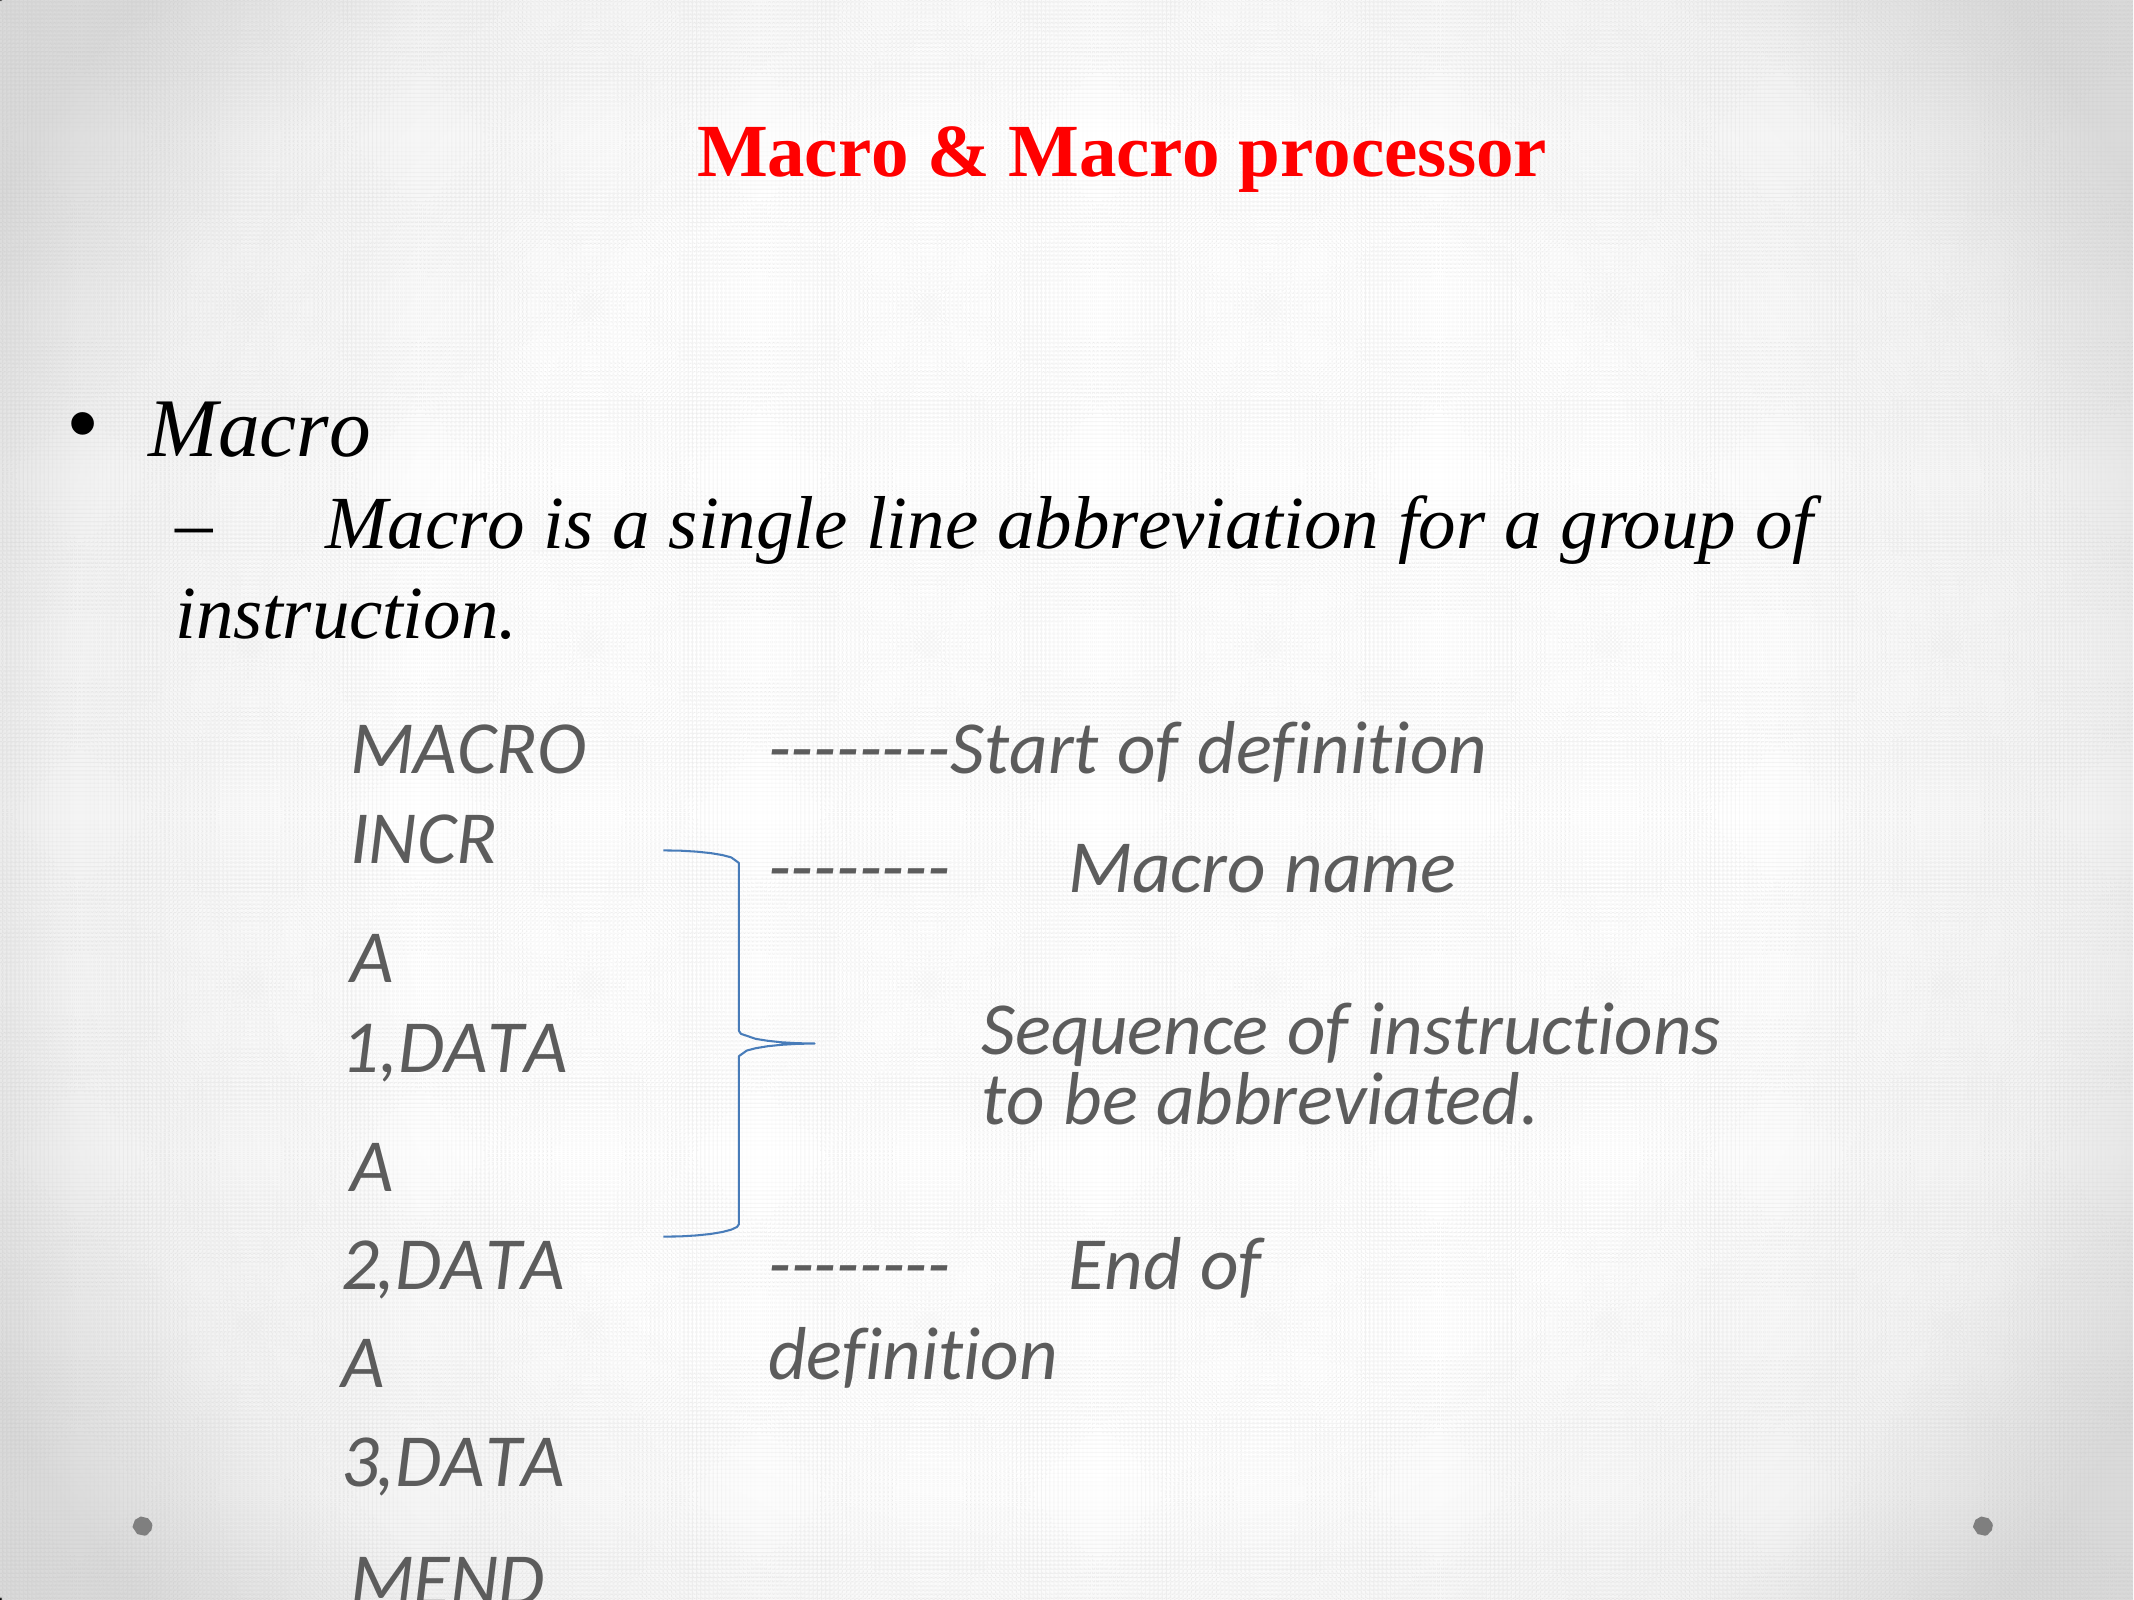

Macro & Macro processor
Macro
–	Macro is a single line abbreviation for a group of instruction.
--------Start of definition
--------	Macro name

Sequence of instructions to be abbreviated.
MACRO INCR
A 1,DATA
A 2,DATA A 3,DATA
MEND

--------	End of definition